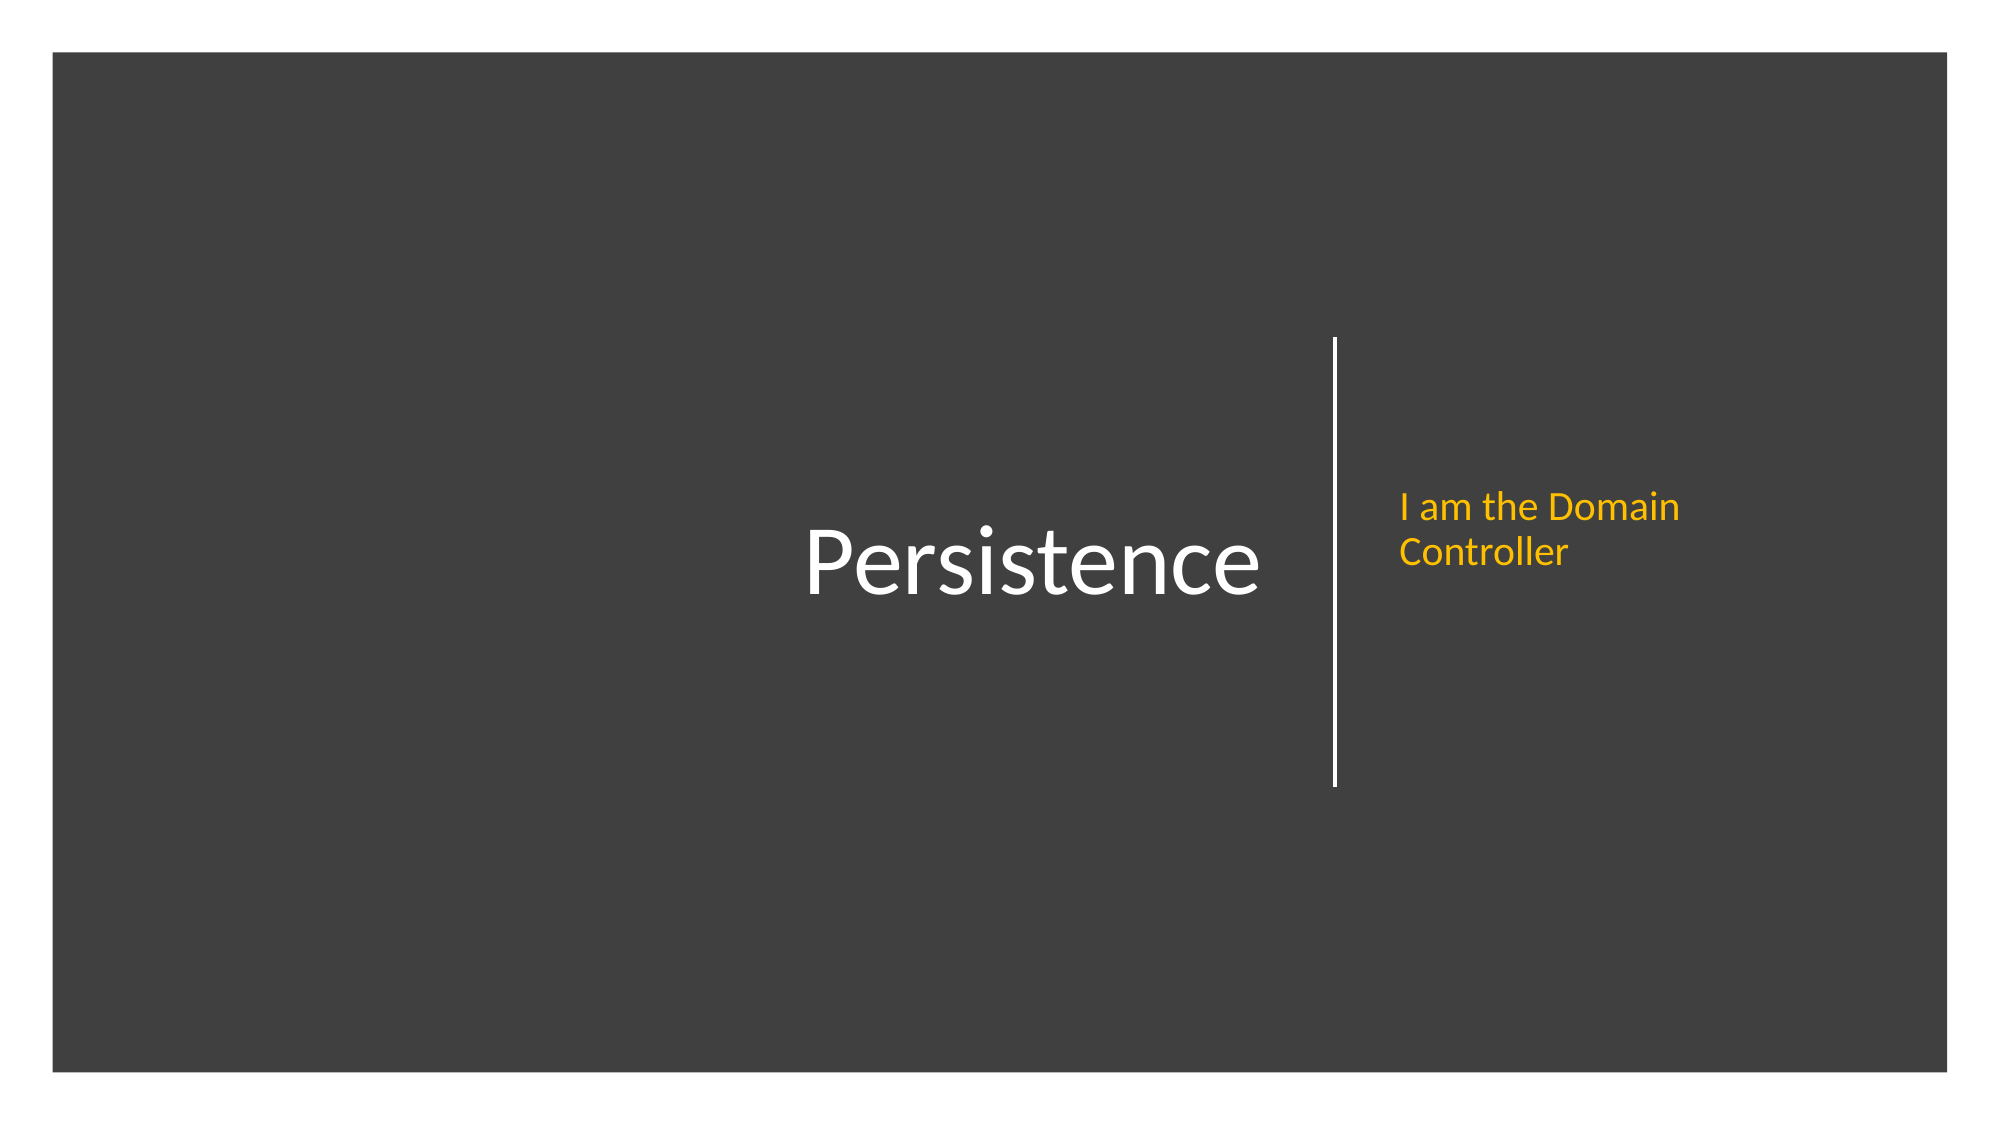

I am the Domain Controller

# Persistence